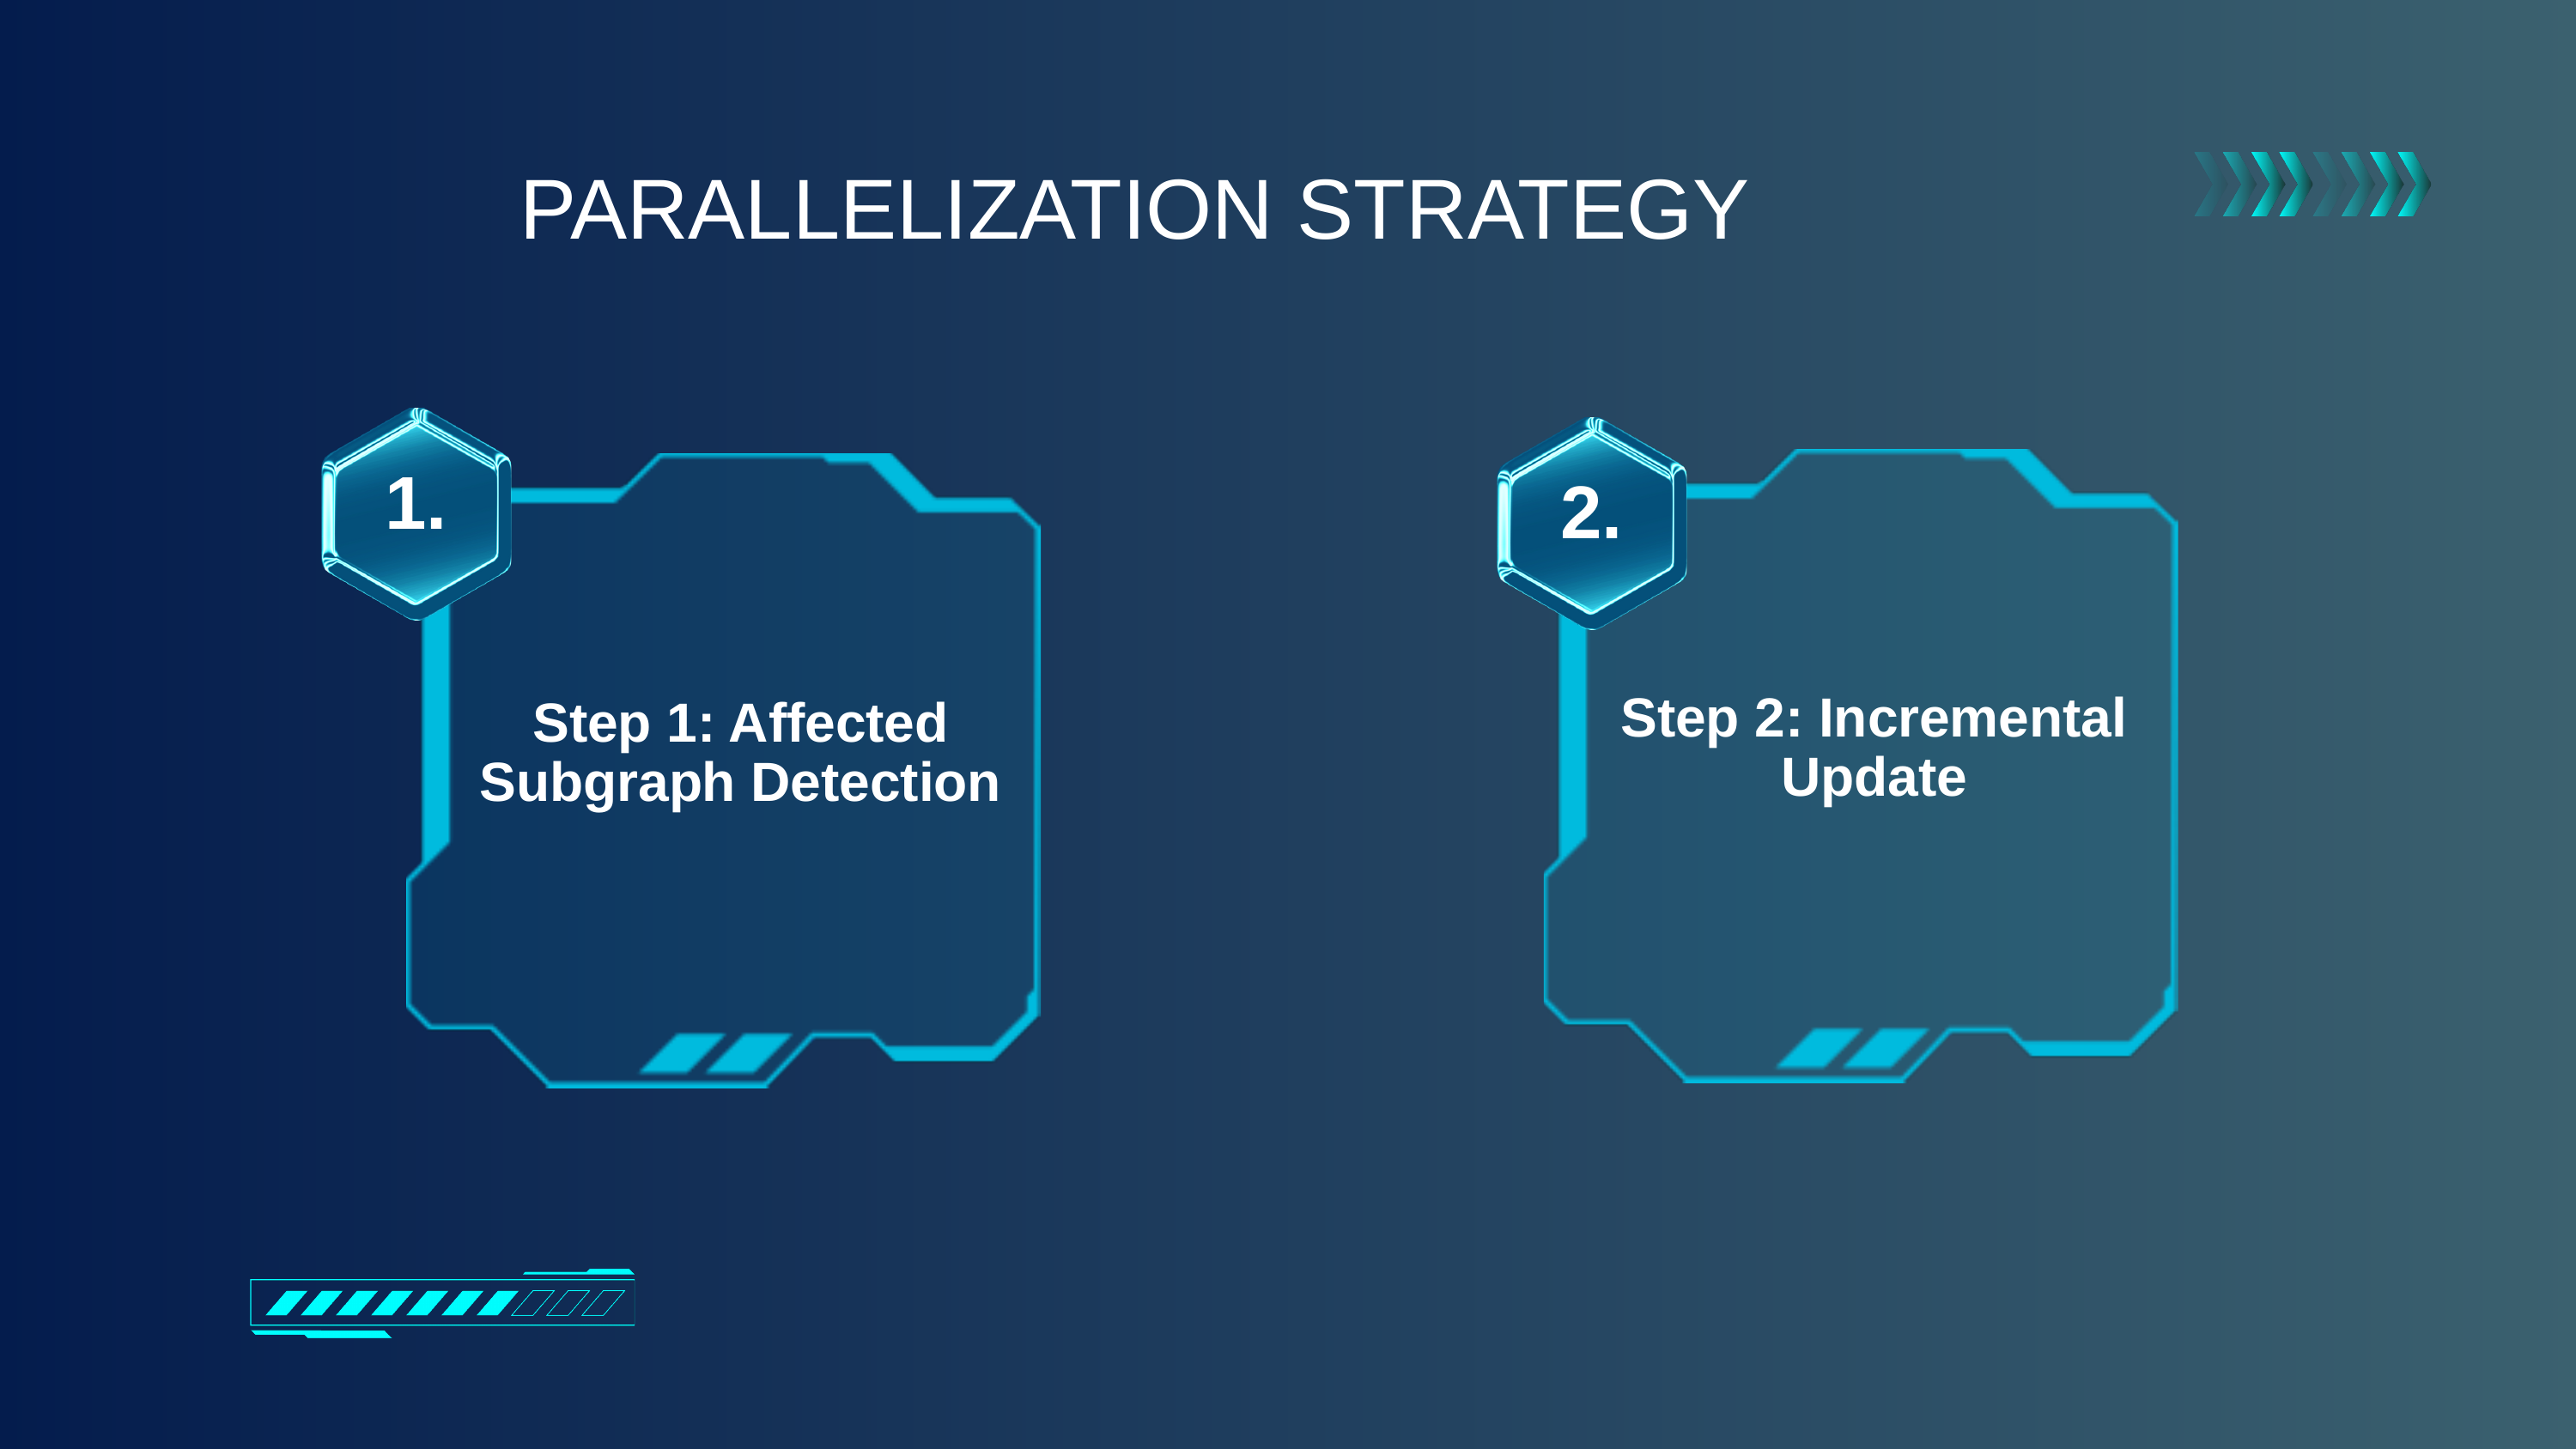

PARALLELIZATION STRATEGY

1.
2.
Step 2: Incremental Update
Step 1: Affected Subgraph Detection